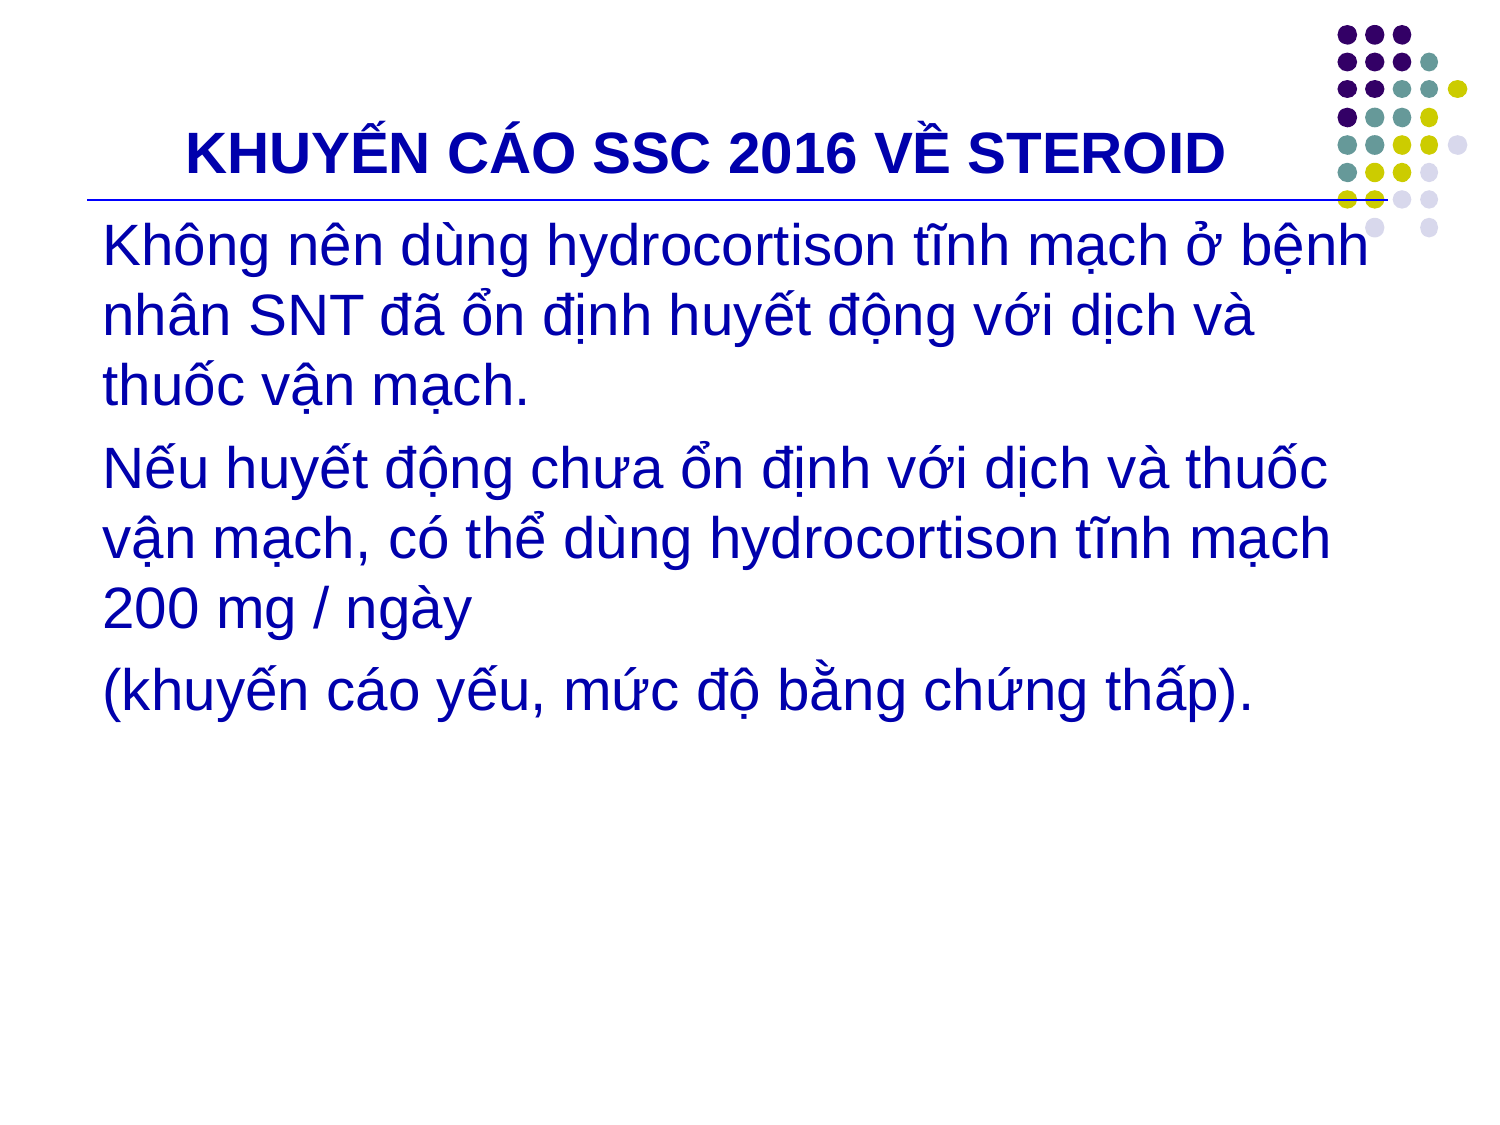

# KHUYẾN CÁO SSC 2016 VỀ STEROID

Không nên dùng hydrocortison tĩnh mạch ở bệnh nhân SNT đã ổn định huyết động với dịch và thuốc vận mạch.
Nếu huyết động chưa ổn định với dịch và thuốc vận mạch, có thể dùng hydrocortison tĩnh mạch 200 mg / ngày
(khuyến cáo yếu, mức độ bằng chứng thấp).